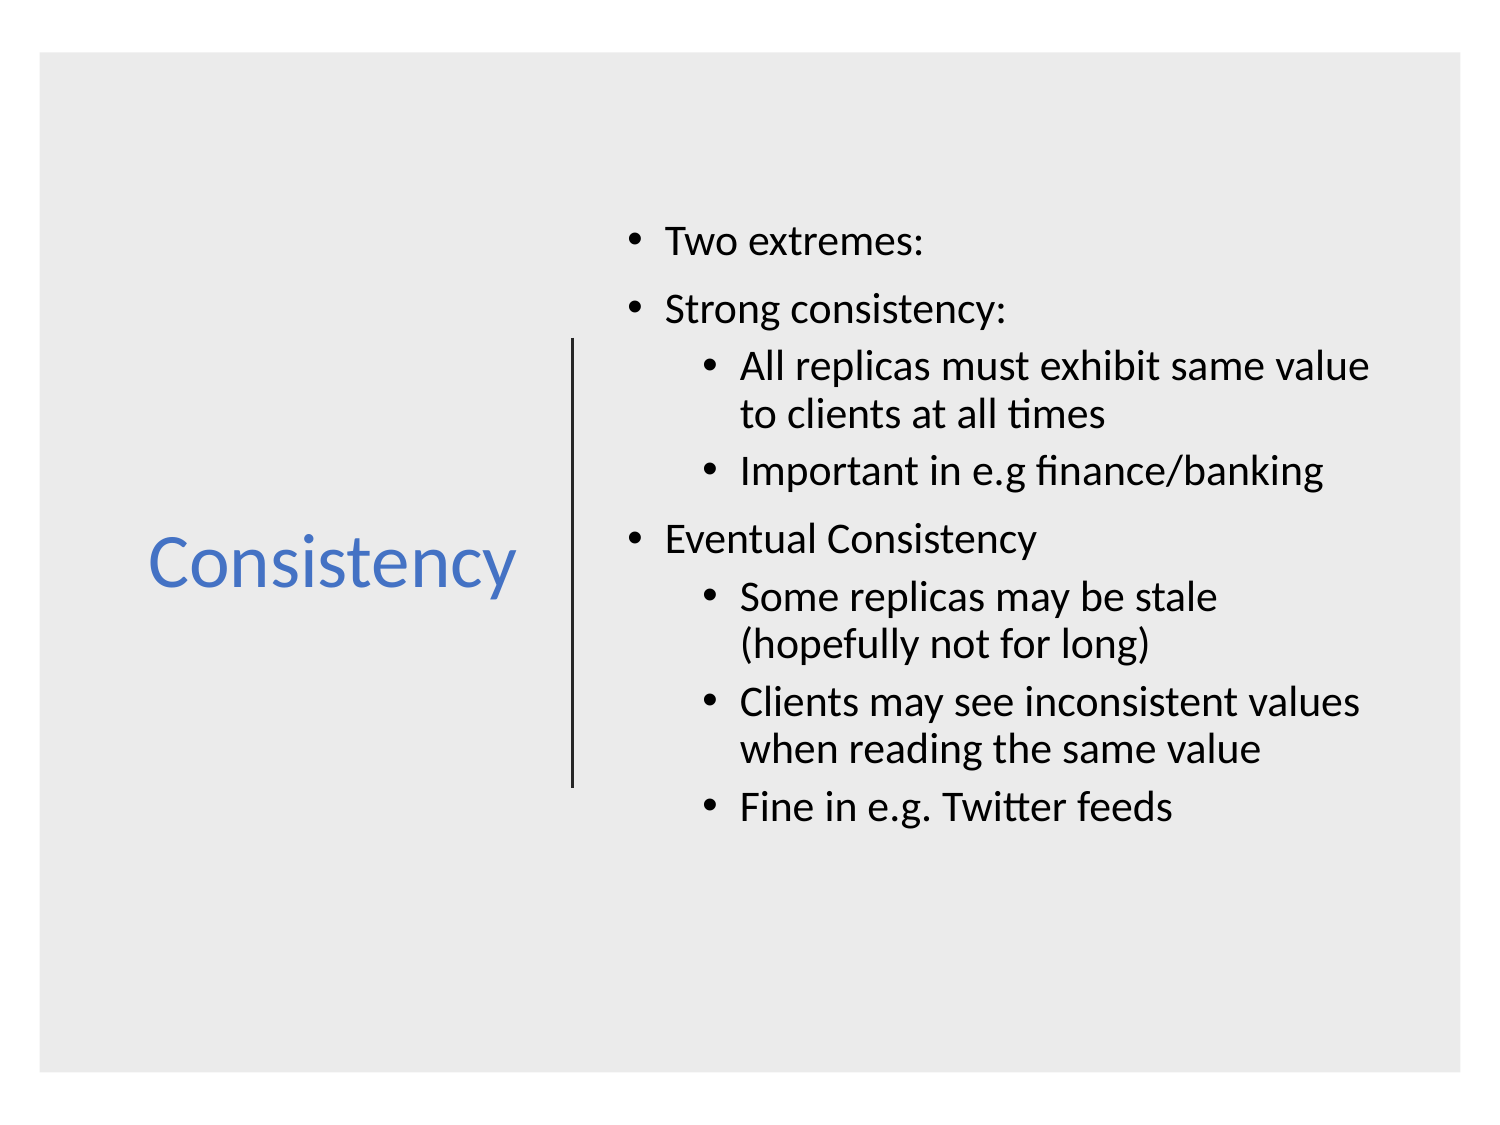

# Consistency
Two extremes:
Strong consistency:
All replicas must exhibit same value to clients at all times
Important in e.g finance/banking
Eventual Consistency
Some replicas may be stale (hopefully not for long)
Clients may see inconsistent values when reading the same value
Fine in e.g. Twitter feeds